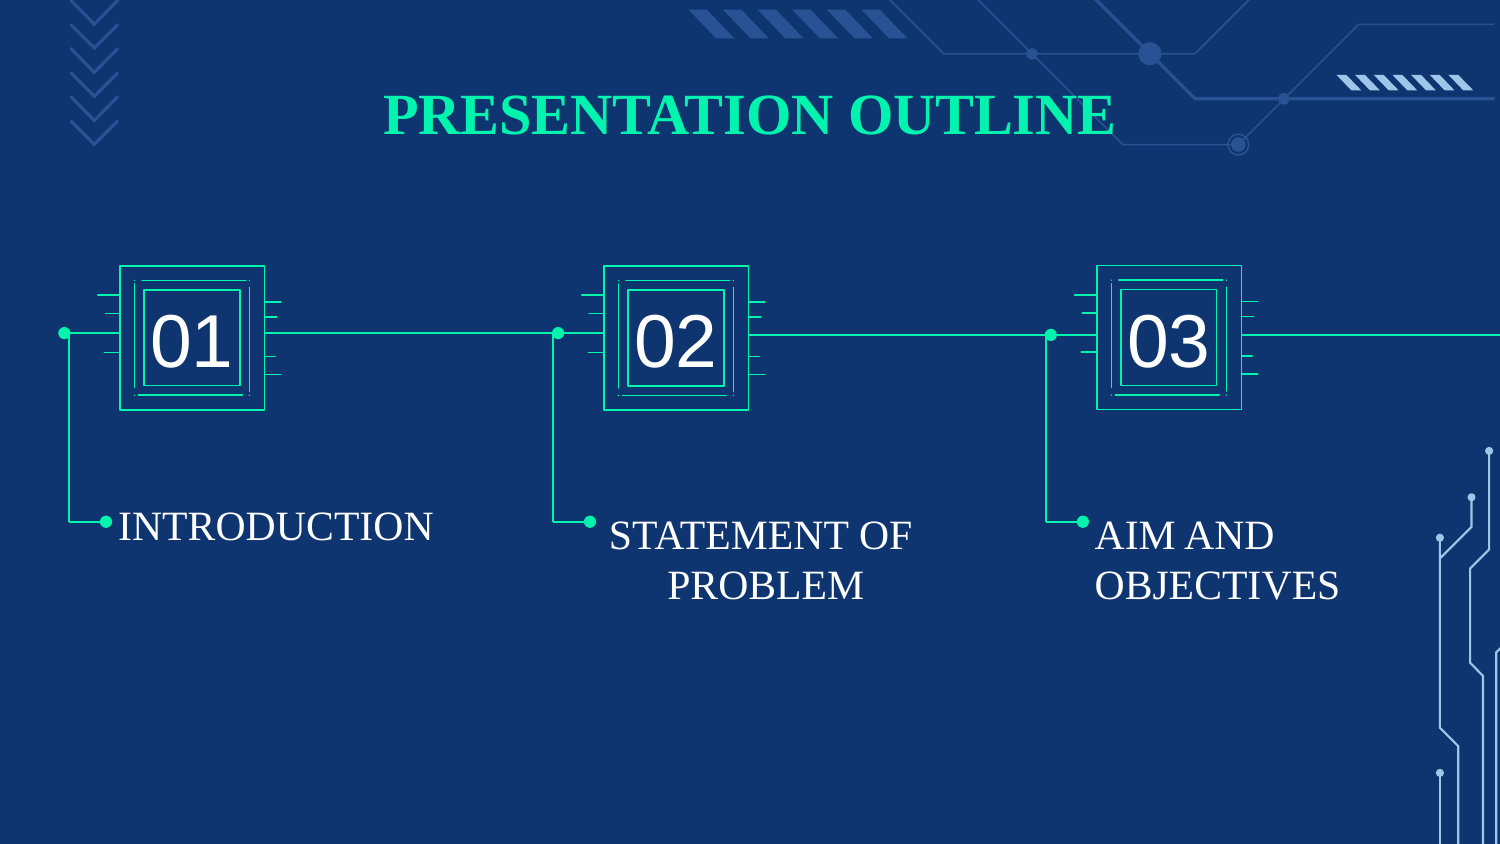

# PRESENTATION OUTLINE
01
02
03
INTRODUCTION
STATEMENT OF
PROBLEM
AIM AND OBJECTIVES